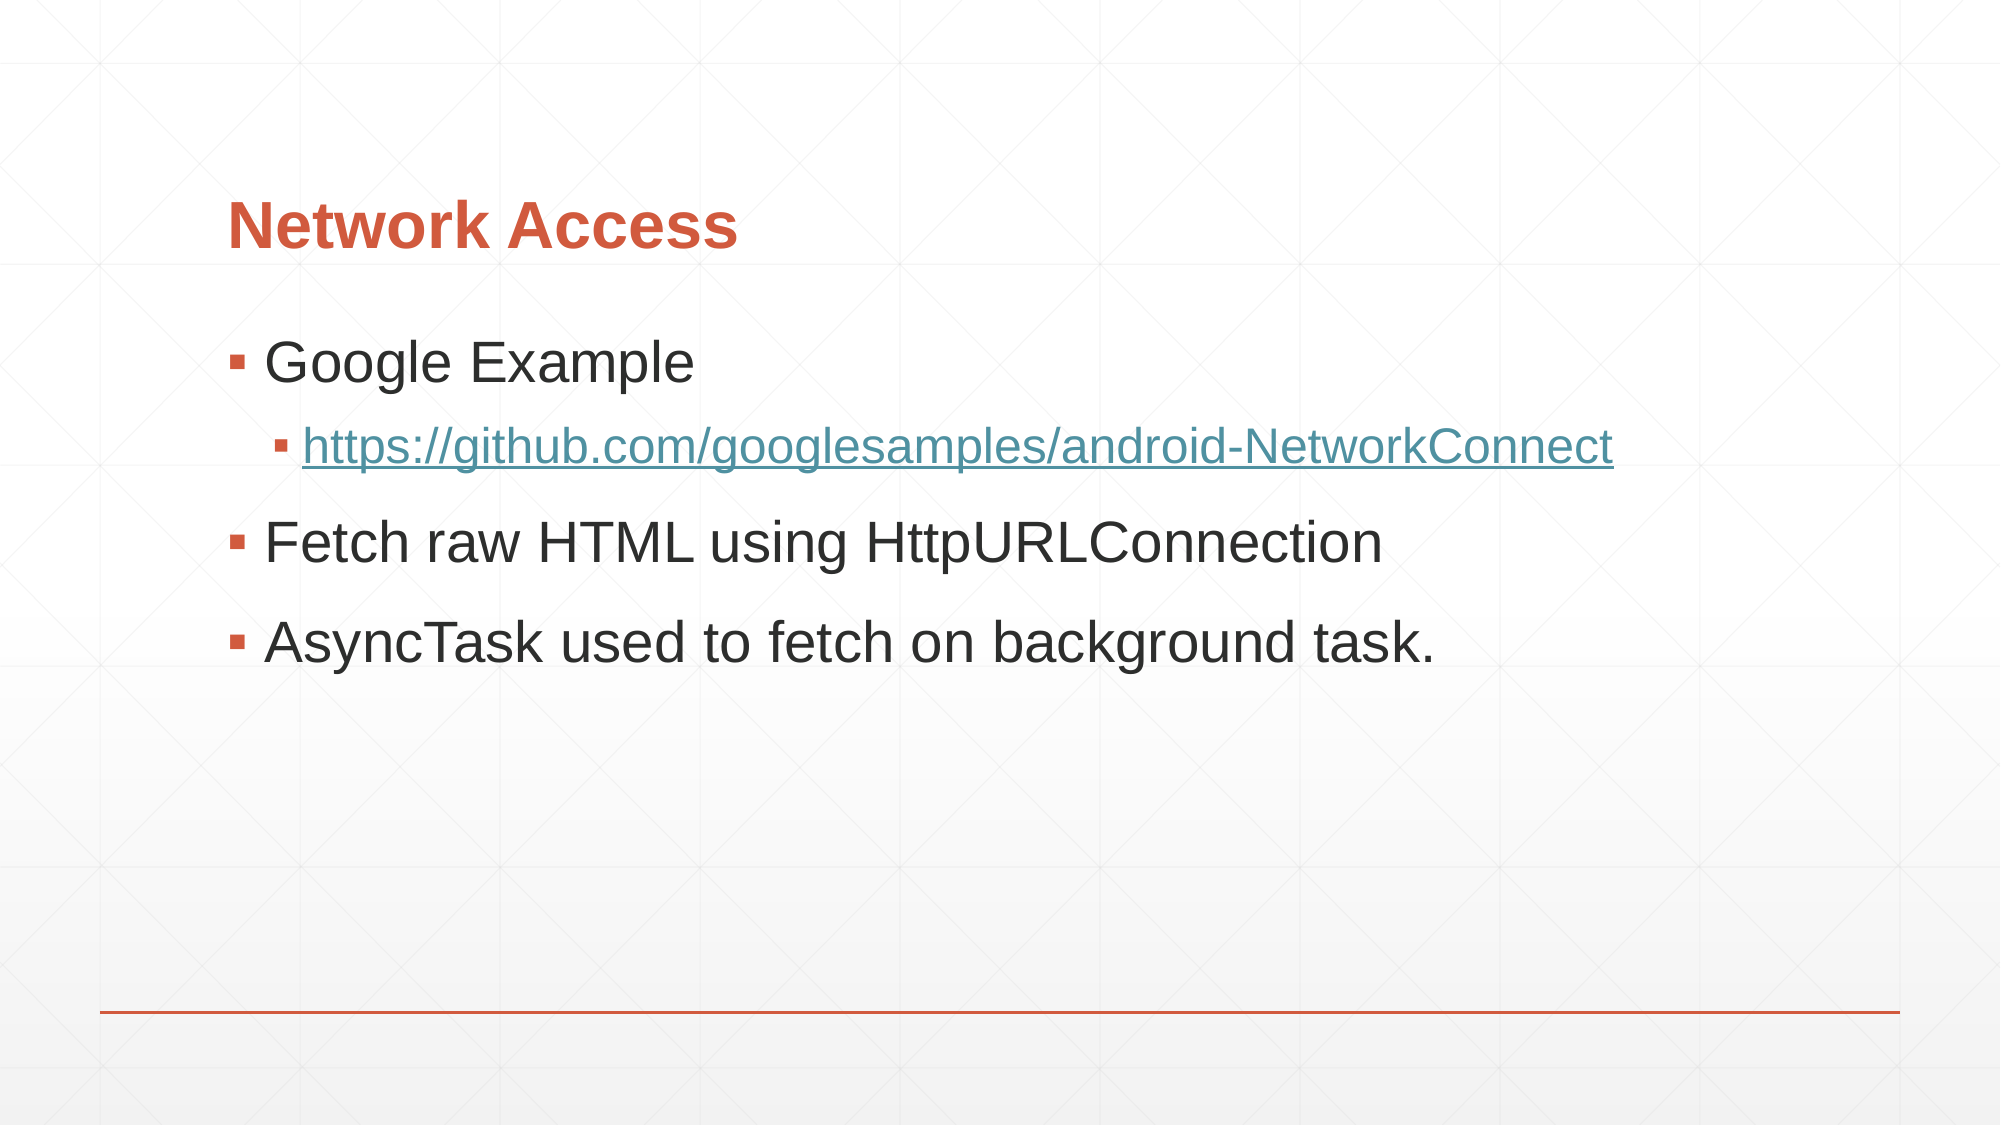

# Network Access
Google Example
https://github.com/googlesamples/android-NetworkConnect
Fetch raw HTML using HttpURLConnection
AsyncTask used to fetch on background task.